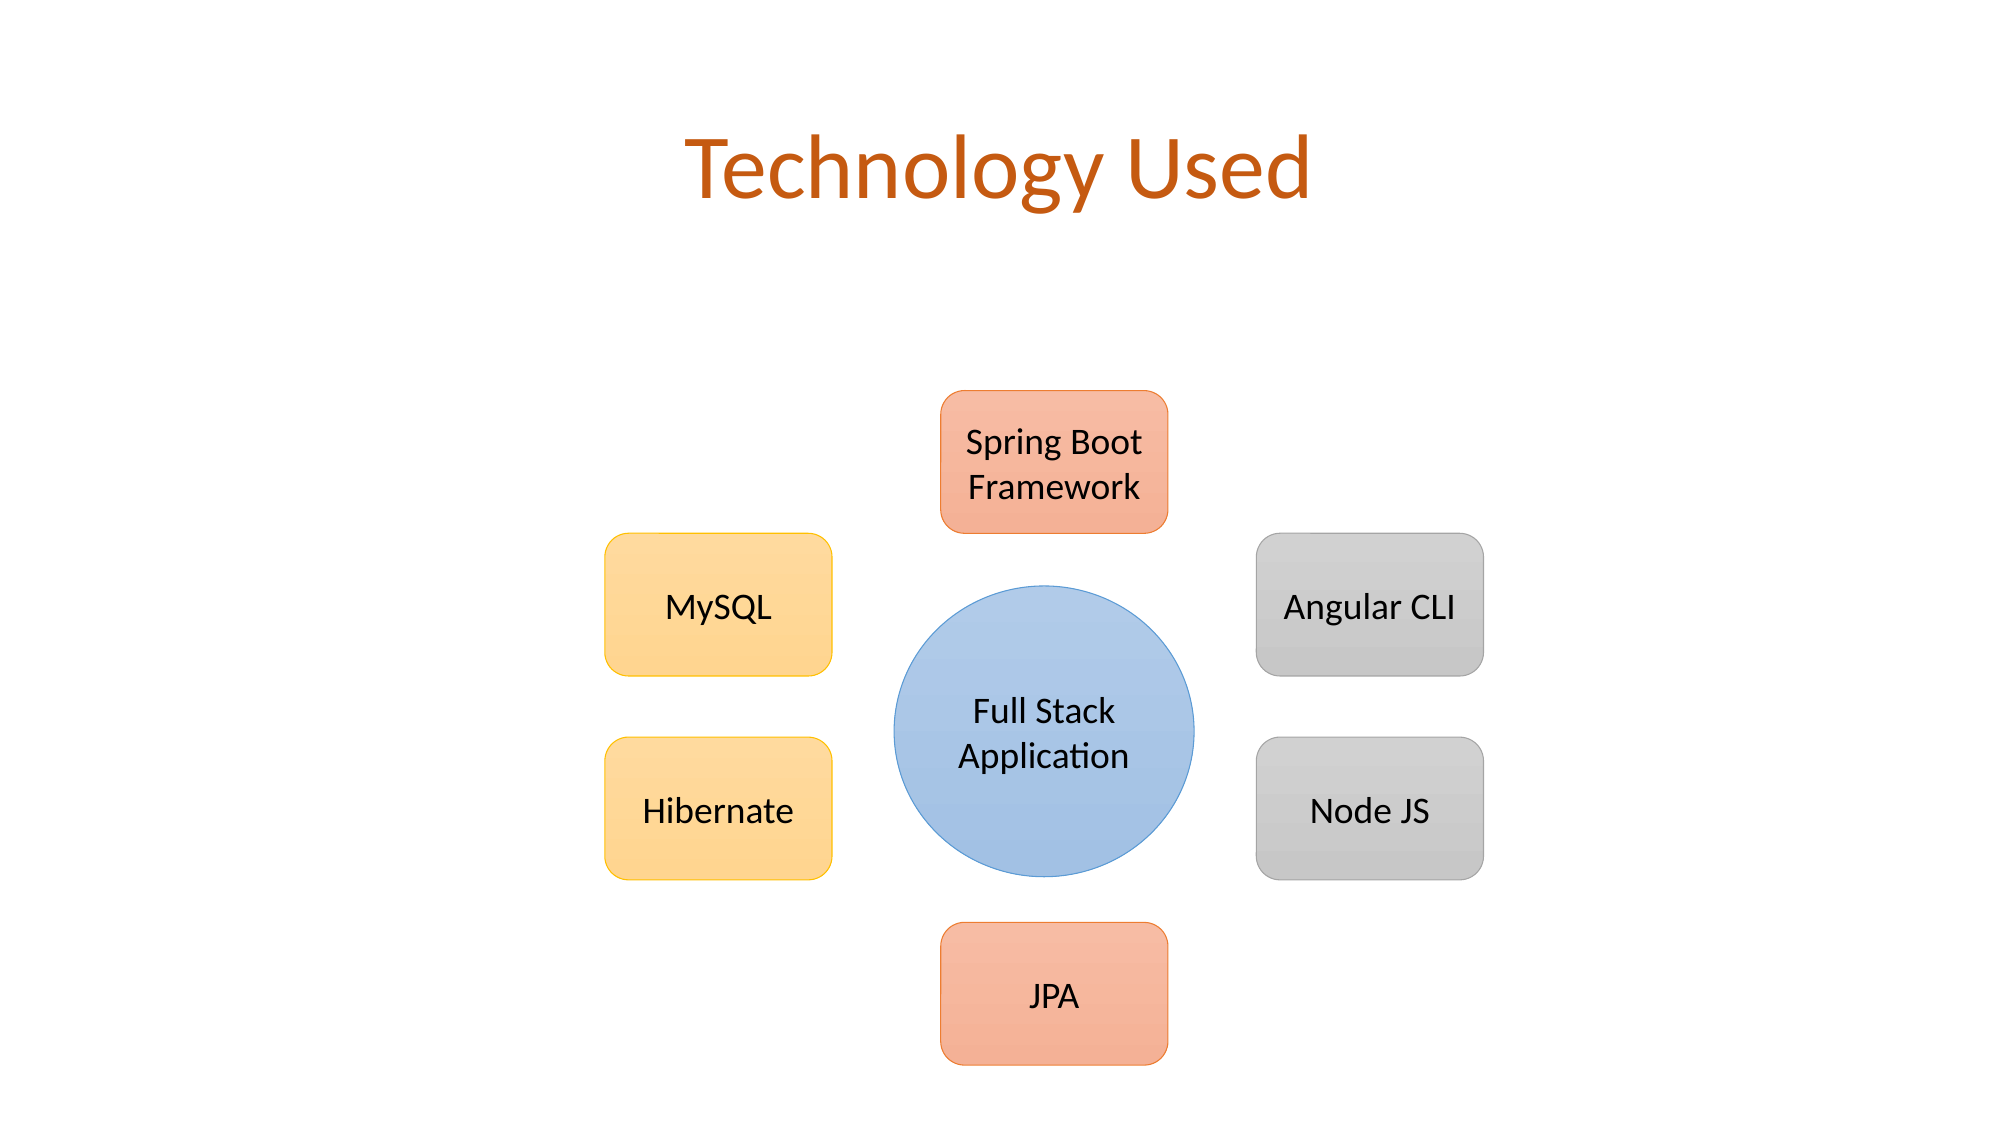

# Technology Used
Spring Boot Framework
MySQL
Angular CLI
Full Stack Application
Hibernate
Node JS
JPA